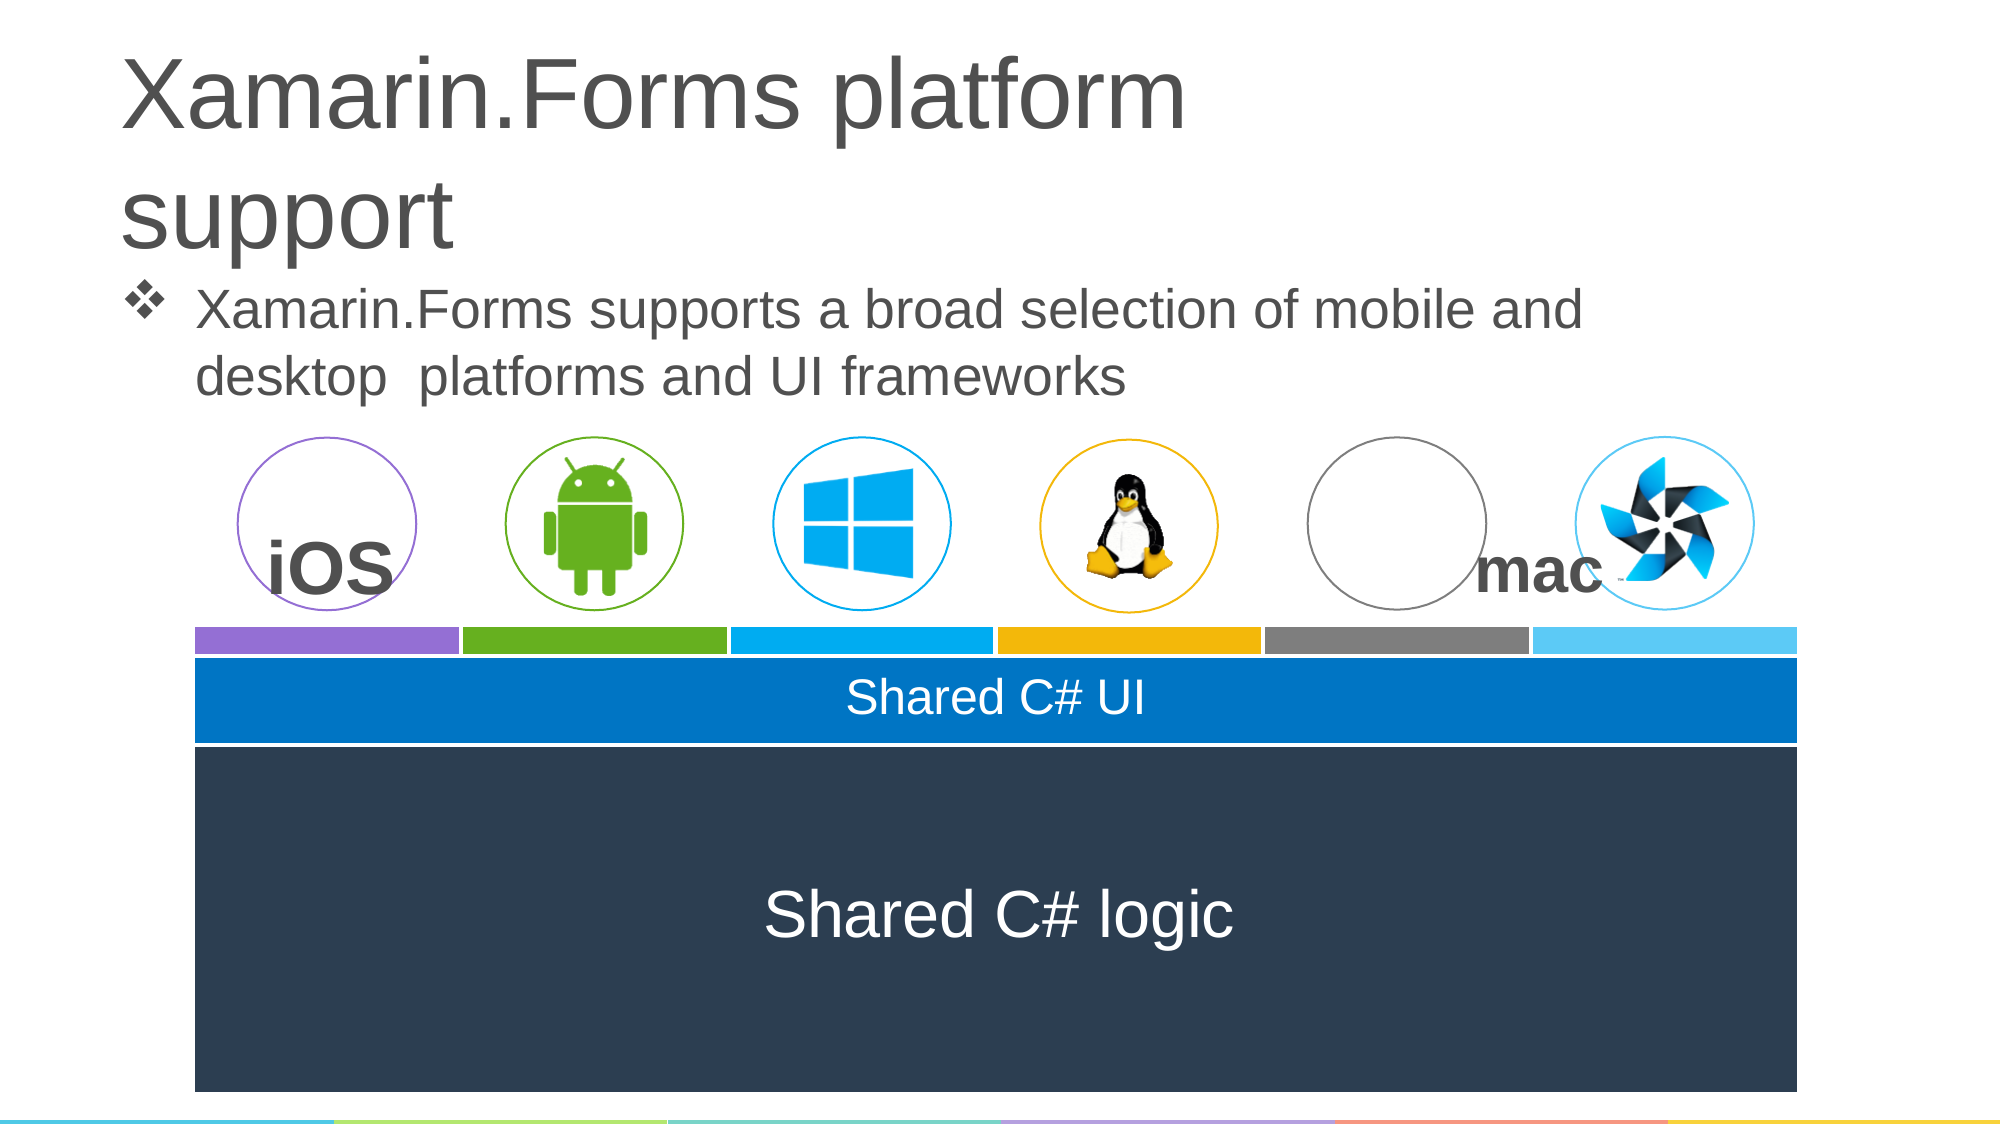

# Xamarin.Forms platform support
Xamarin.Forms supports a broad selection of mobile and desktop  platforms and UI frameworks

iOS	mac

|  |  |  |  |  |  |
| --- | --- | --- | --- | --- | --- |
| Shared C# UI |  |  |  |  |  |
| Shared C# logic |  |  |  |  |  |